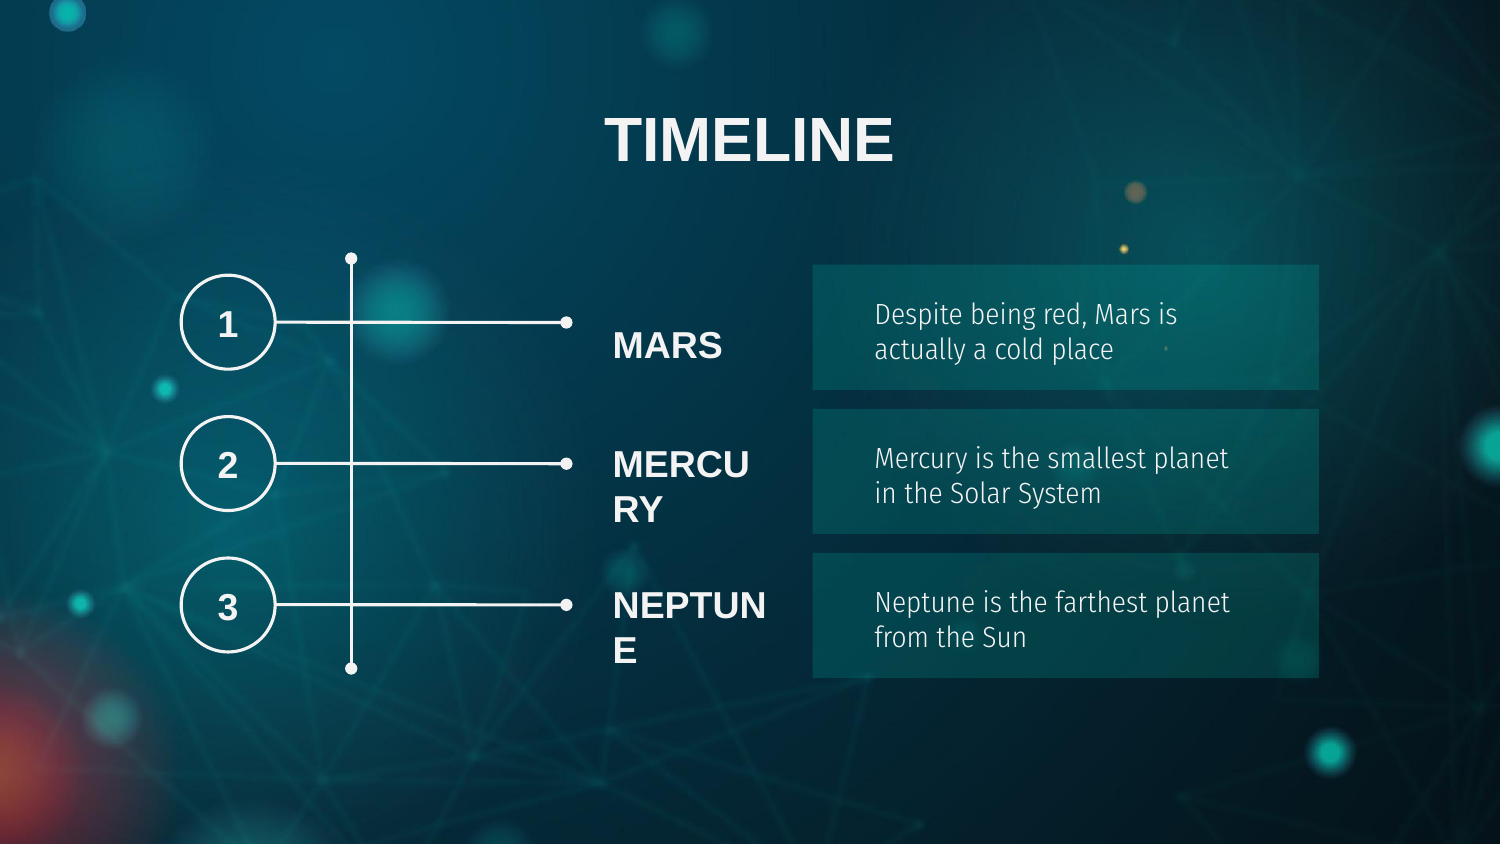

# TIMELINE

Despite being red, Mars is actually a cold place
1
MARS

Mercury is the smallest planet in the Solar System
2
MERCURY

Neptune is the farthest planet from the Sun
3
NEPTUNE